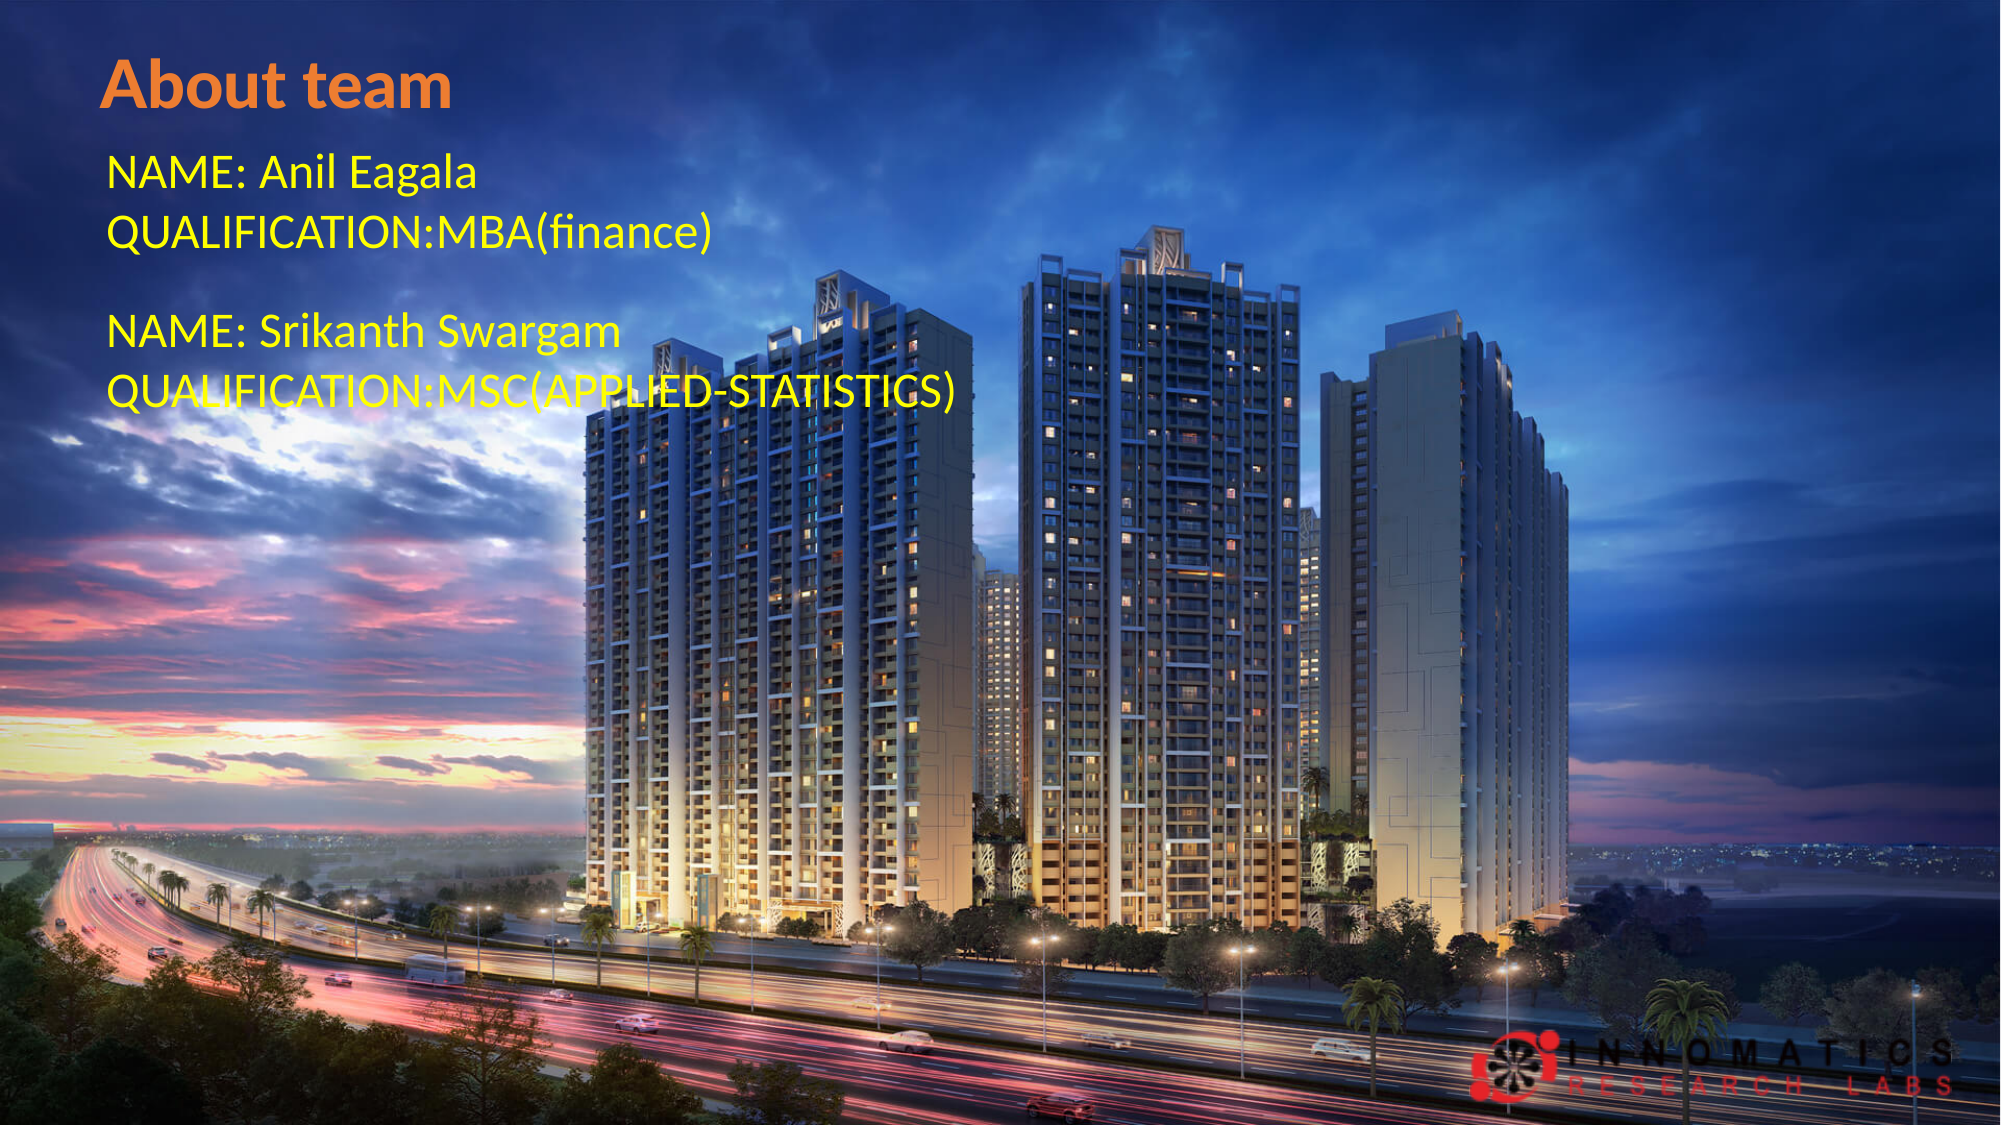

About team
NAME: Anil Eagala
QUALIFICATION:MBA(finance)
NAME: Srikanth Swargam
QUALIFICATION:MSC(APPLIED-STATISTICS)